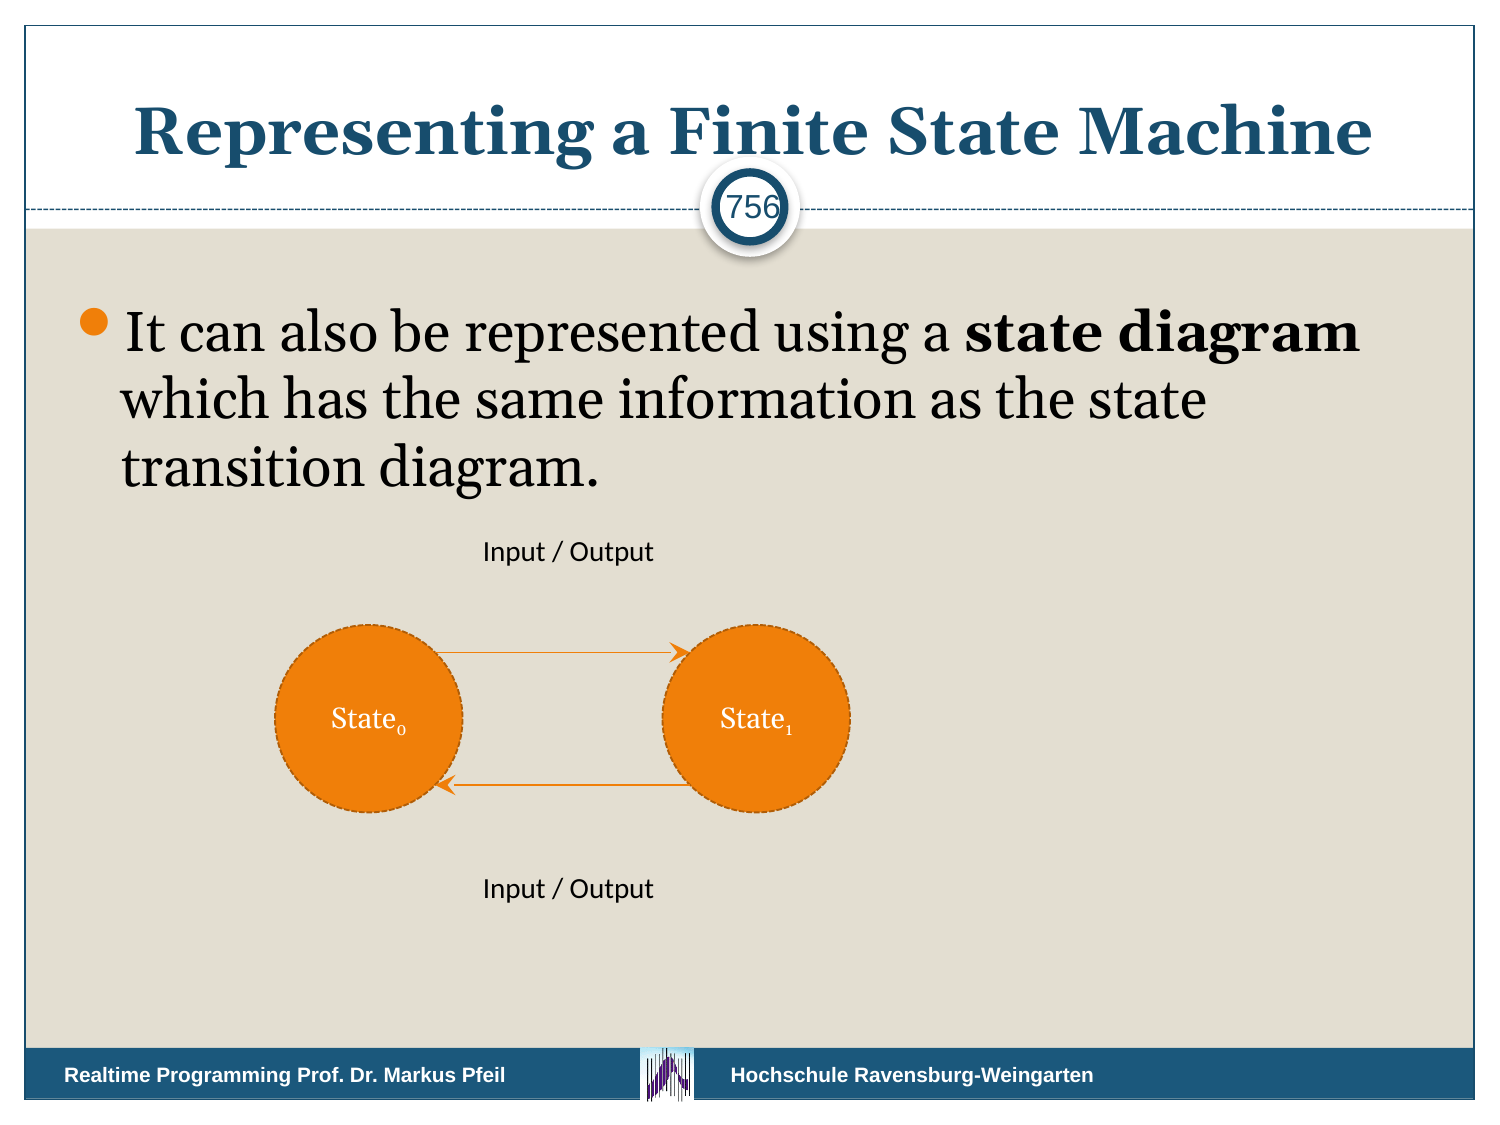

# Representing a Finite State Machine
756
It can also be represented using a state diagram which has the same information as the state transition diagram.

Input / Output
State0
State1
Input / Output
Realtime Programming Prof. Dr. Markus Pfeil